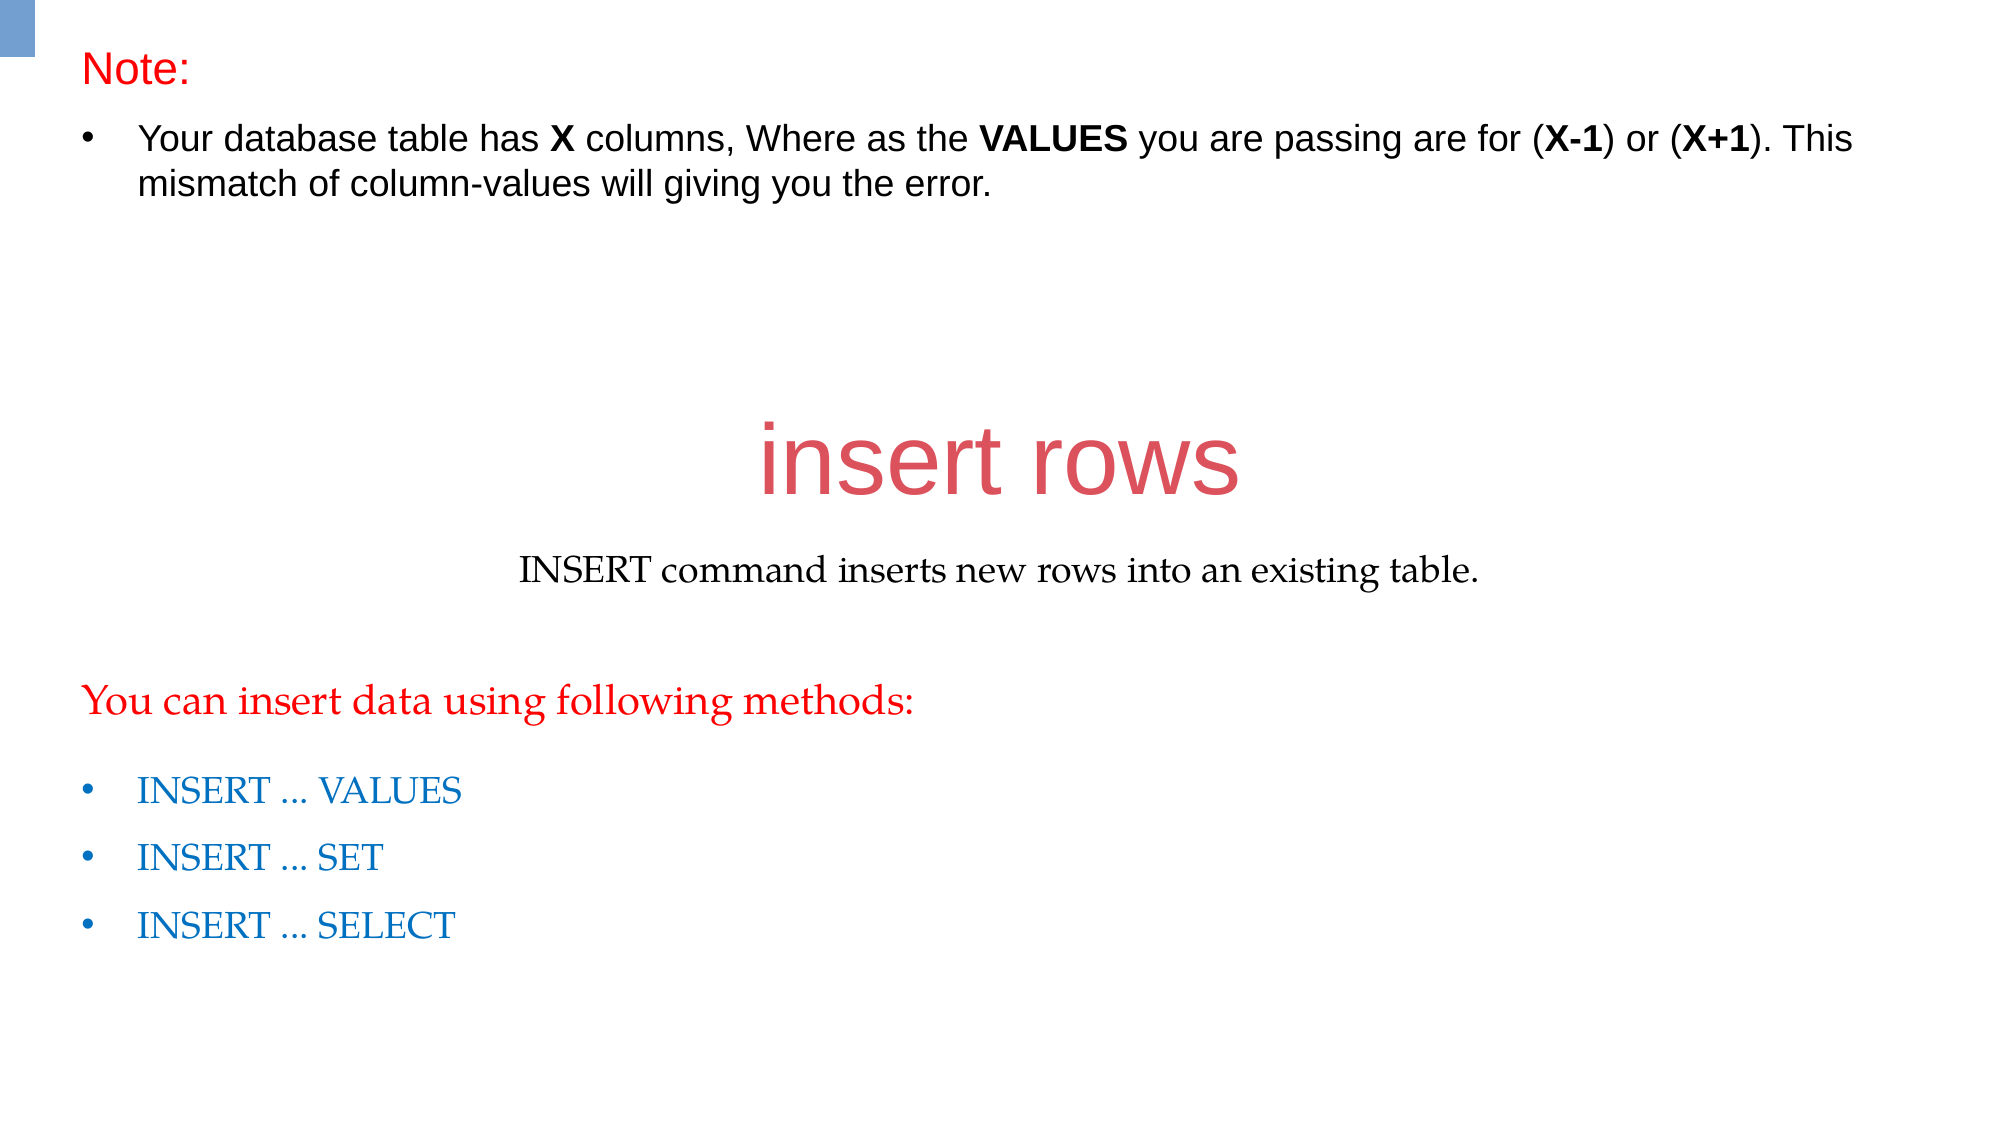

Note:

Your database table has X columns, Where as the VALUES you are passing are for (X-1) or (X+1). This mismatch of column-values will giving you the error.
insert rows
INSERT command inserts new rows into an existing table.
You can insert data using following methods:

INSERT ... VALUES
INSERT ... SET
INSERT ... SELECT